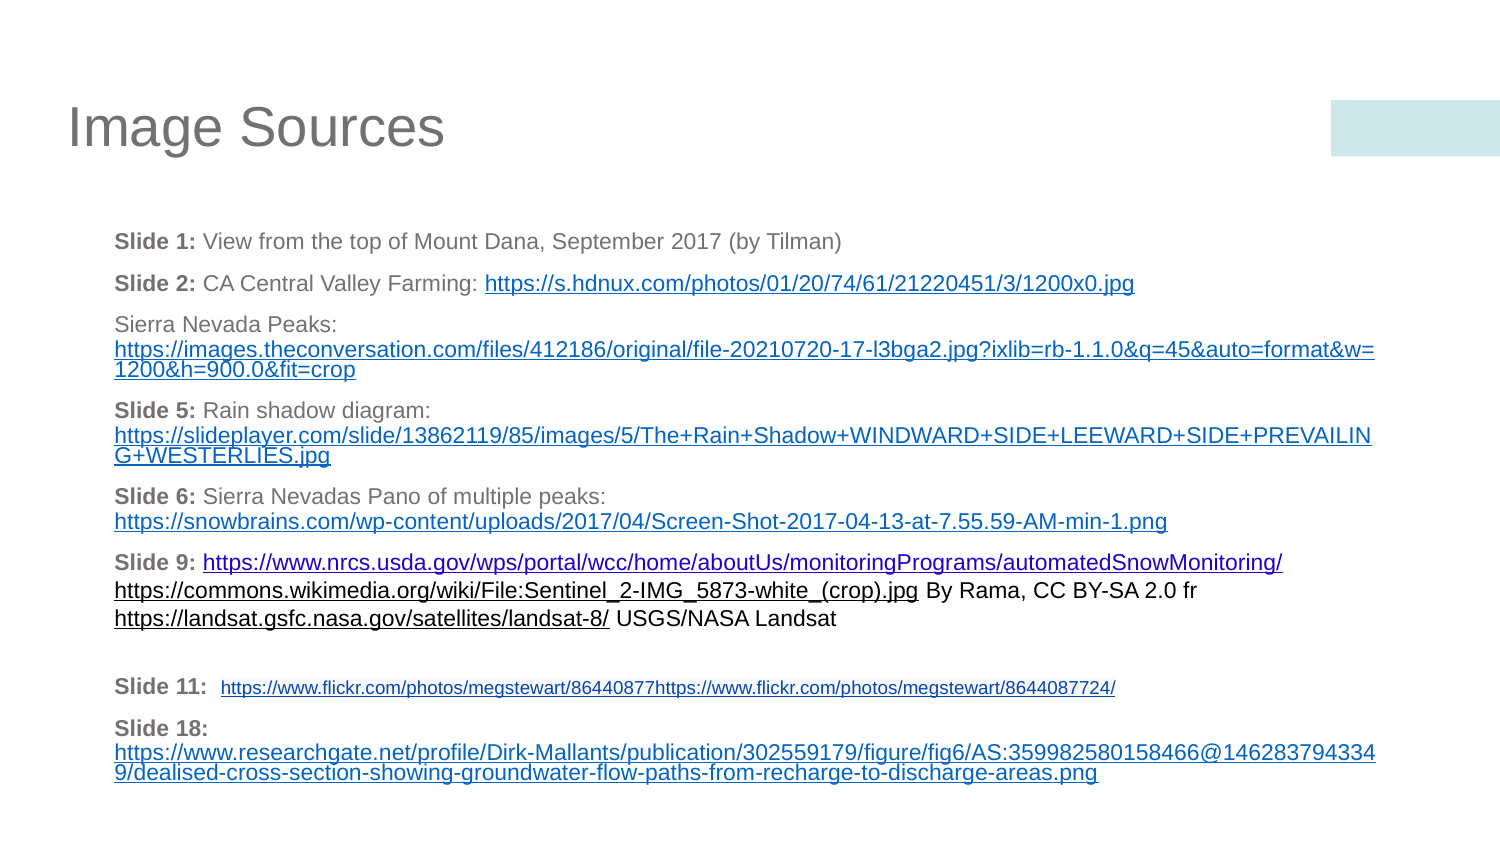

# Image Sources
Slide 1: View from the top of Mount Dana, September 2017 (by Tilman)
Slide 2: CA Central Valley Farming: https://s.hdnux.com/photos/01/20/74/61/21220451/3/1200x0.jpg
Sierra Nevada Peaks: https://images.theconversation.com/files/412186/original/file-20210720-17-l3bga2.jpg?ixlib=rb-1.1.0&q=45&auto=format&w=1200&h=900.0&fit=crop
Slide 5: Rain shadow diagram: https://slideplayer.com/slide/13862119/85/images/5/The+Rain+Shadow+WINDWARD+SIDE+LEEWARD+SIDE+PREVAILING+WESTERLIES.jpg
Slide 6: Sierra Nevadas Pano of multiple peaks: https://snowbrains.com/wp-content/uploads/2017/04/Screen-Shot-2017-04-13-at-7.55.59-AM-min-1.png
Slide 9: https://www.nrcs.usda.gov/wps/portal/wcc/home/aboutUs/monitoringPrograms/automatedSnowMonitoring/
https://commons.wikimedia.org/wiki/File:Sentinel_2-IMG_5873-white_(crop).jpg By Rama, CC BY-SA 2.0 fr
https://landsat.gsfc.nasa.gov/satellites/landsat-8/ USGS/NASA Landsat

Slide 11:  https://www.flickr.com/photos/megstewart/86440877https://www.flickr.com/photos/megstewart/8644087724/
Slide 18: https://www.researchgate.net/profile/Dirk-Mallants/publication/302559179/figure/fig6/AS:359982580158466@1462837943349/dealised-cross-section-showing-groundwater-flow-paths-from-recharge-to-discharge-areas.png